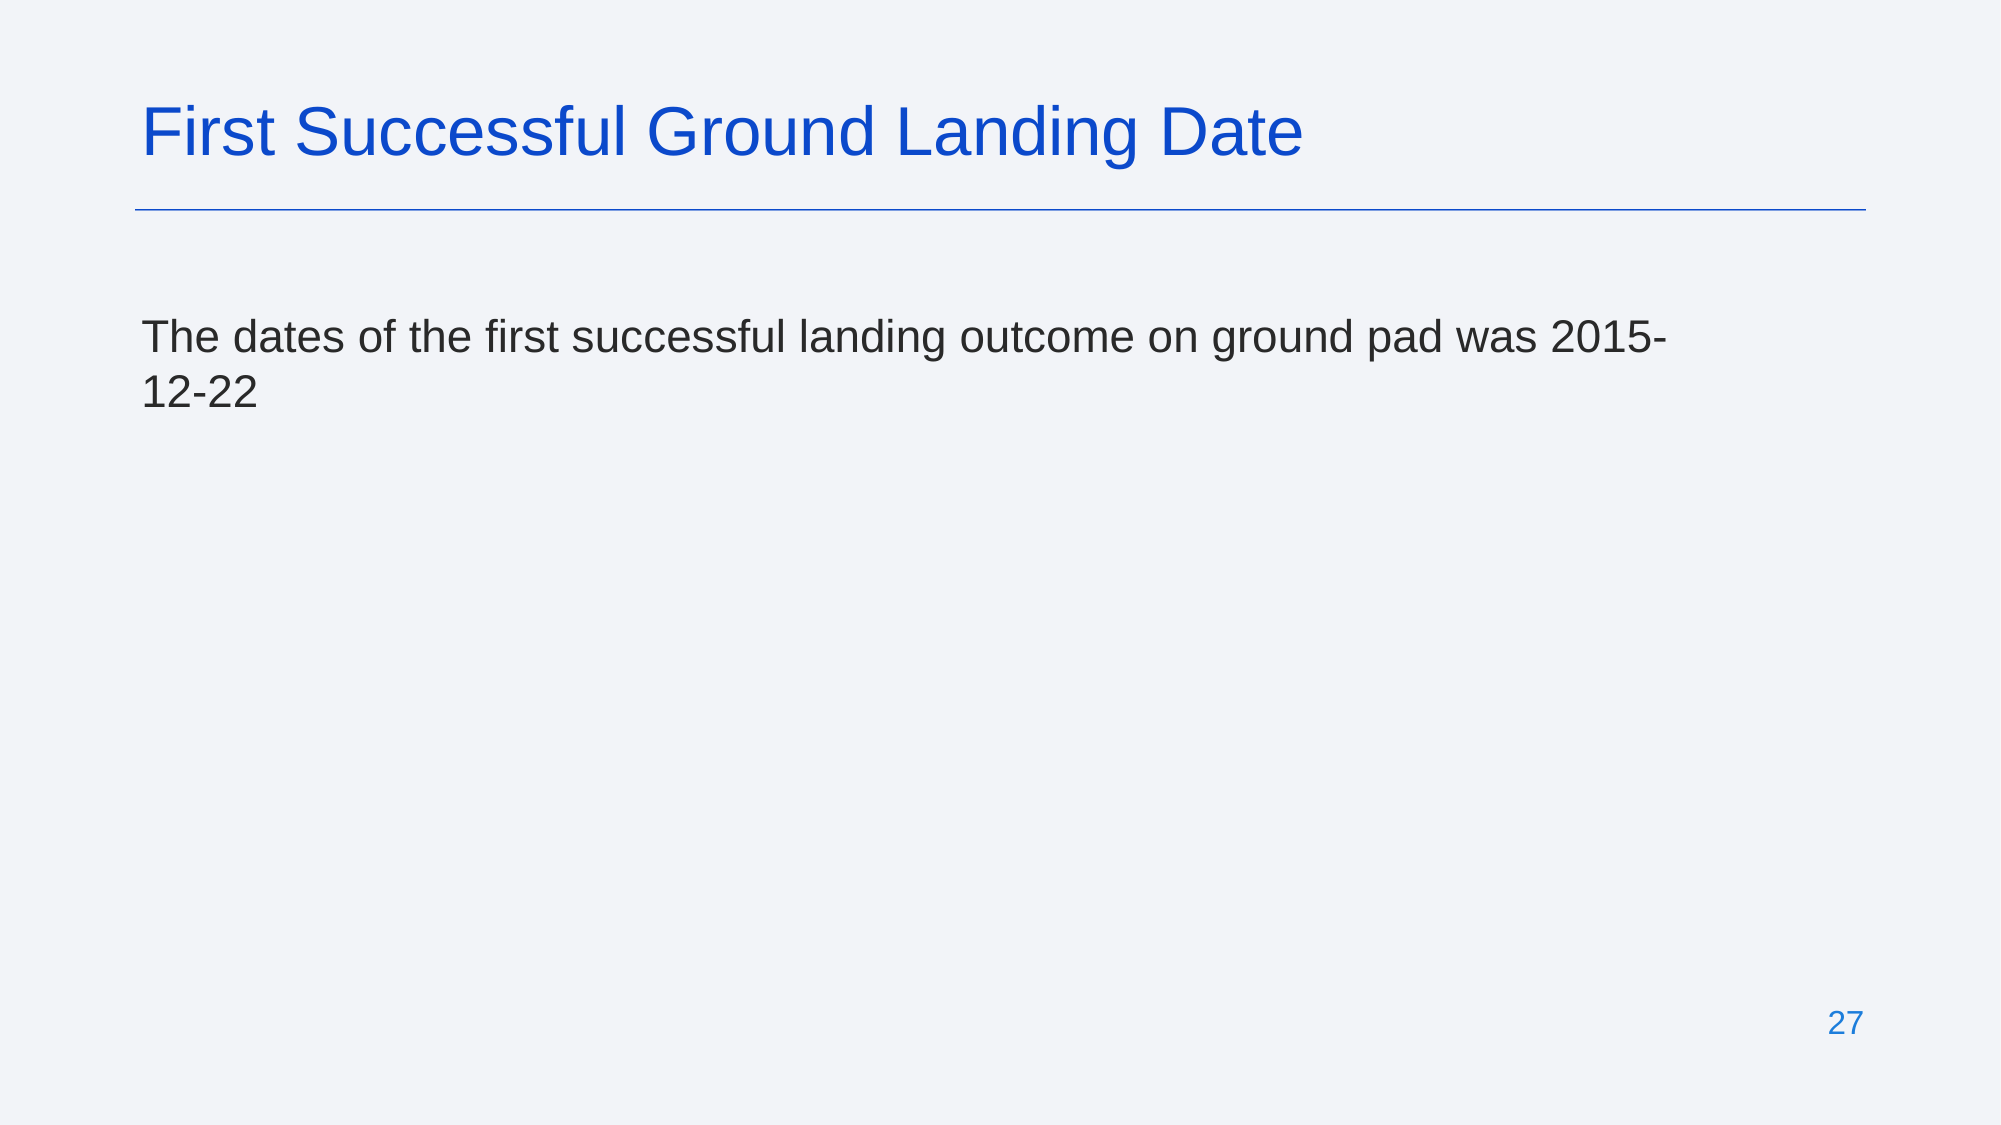

First Successful Ground Landing Date
The dates of the first successful landing outcome on ground pad was 2015-12-22
27